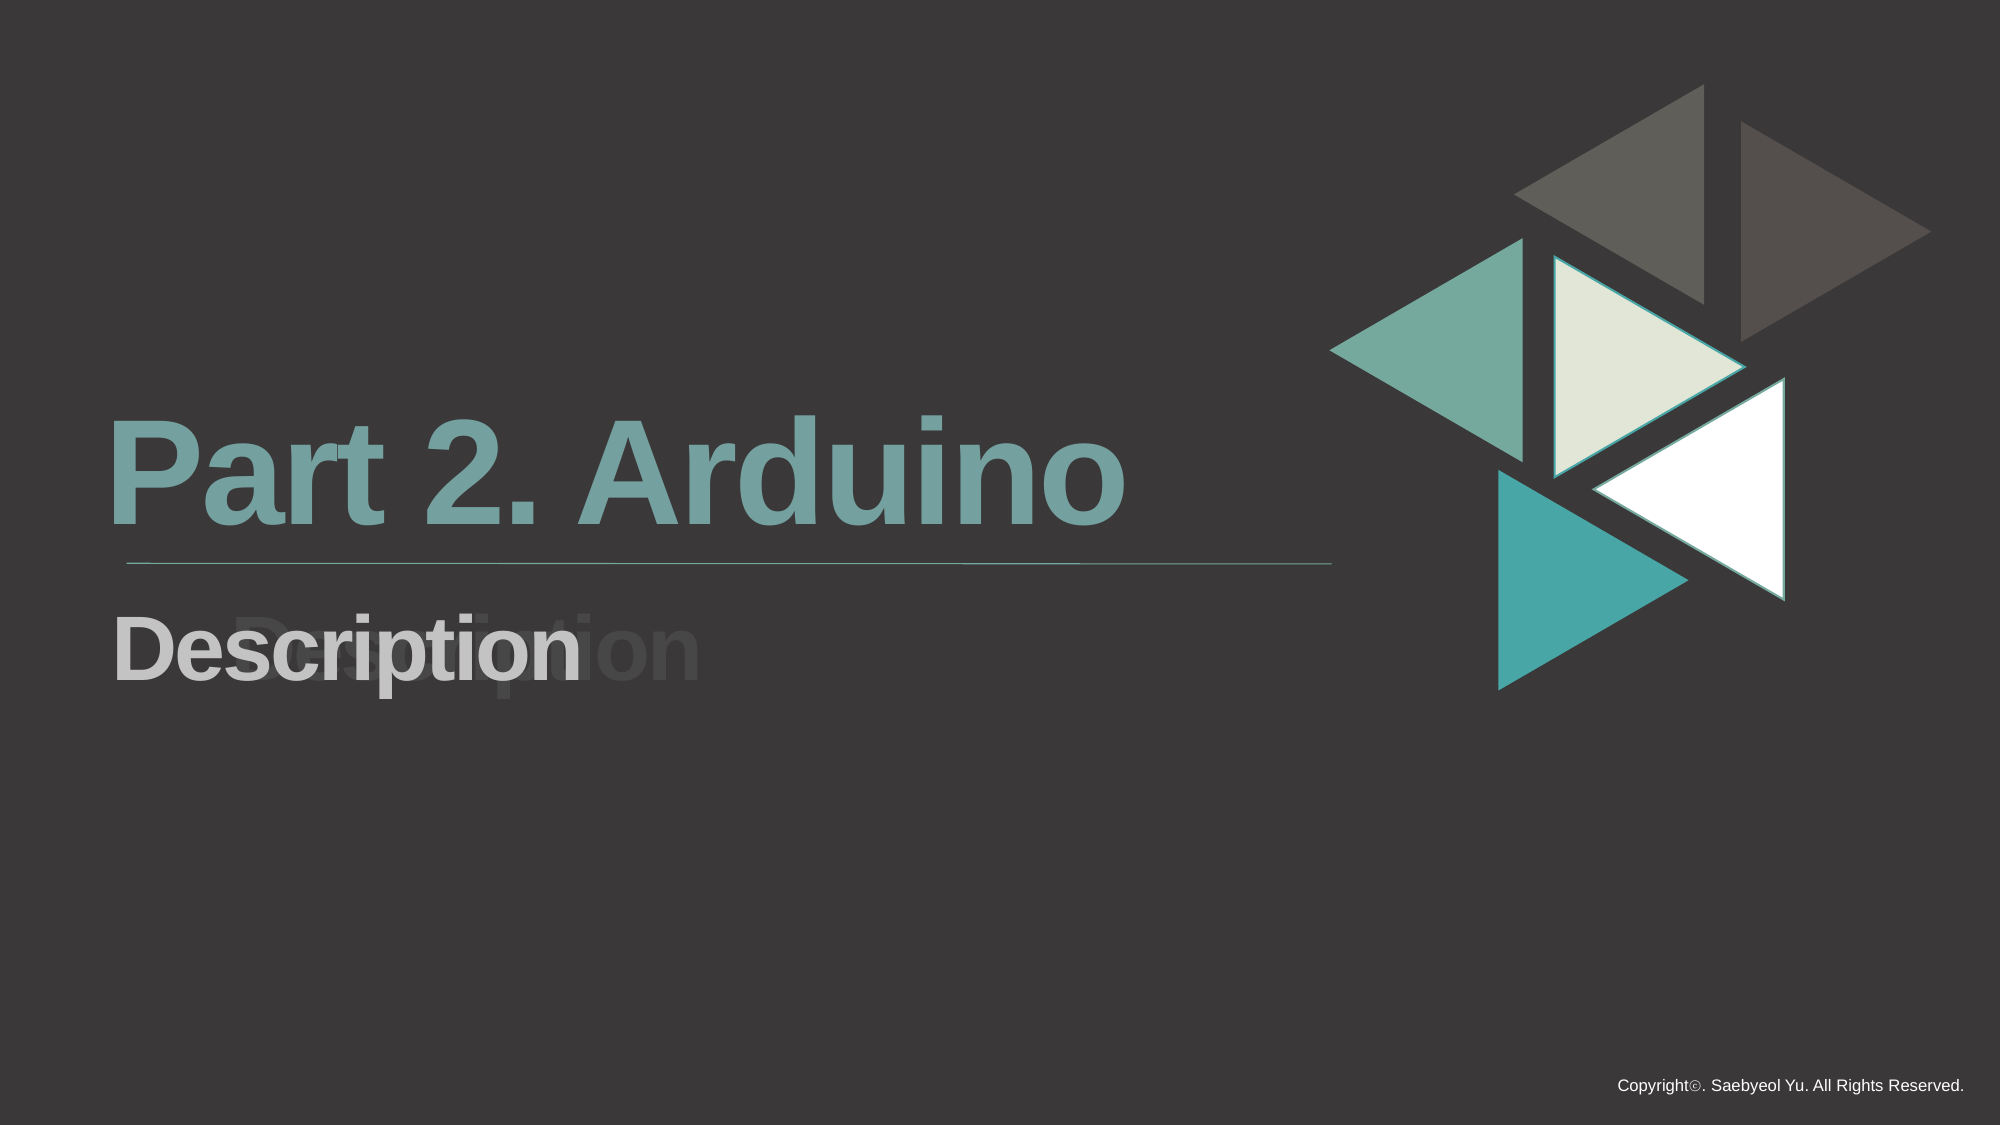

Part 2. Arduino
Description
Description
Copyrightⓒ. Saebyeol Yu. All Rights Reserved.